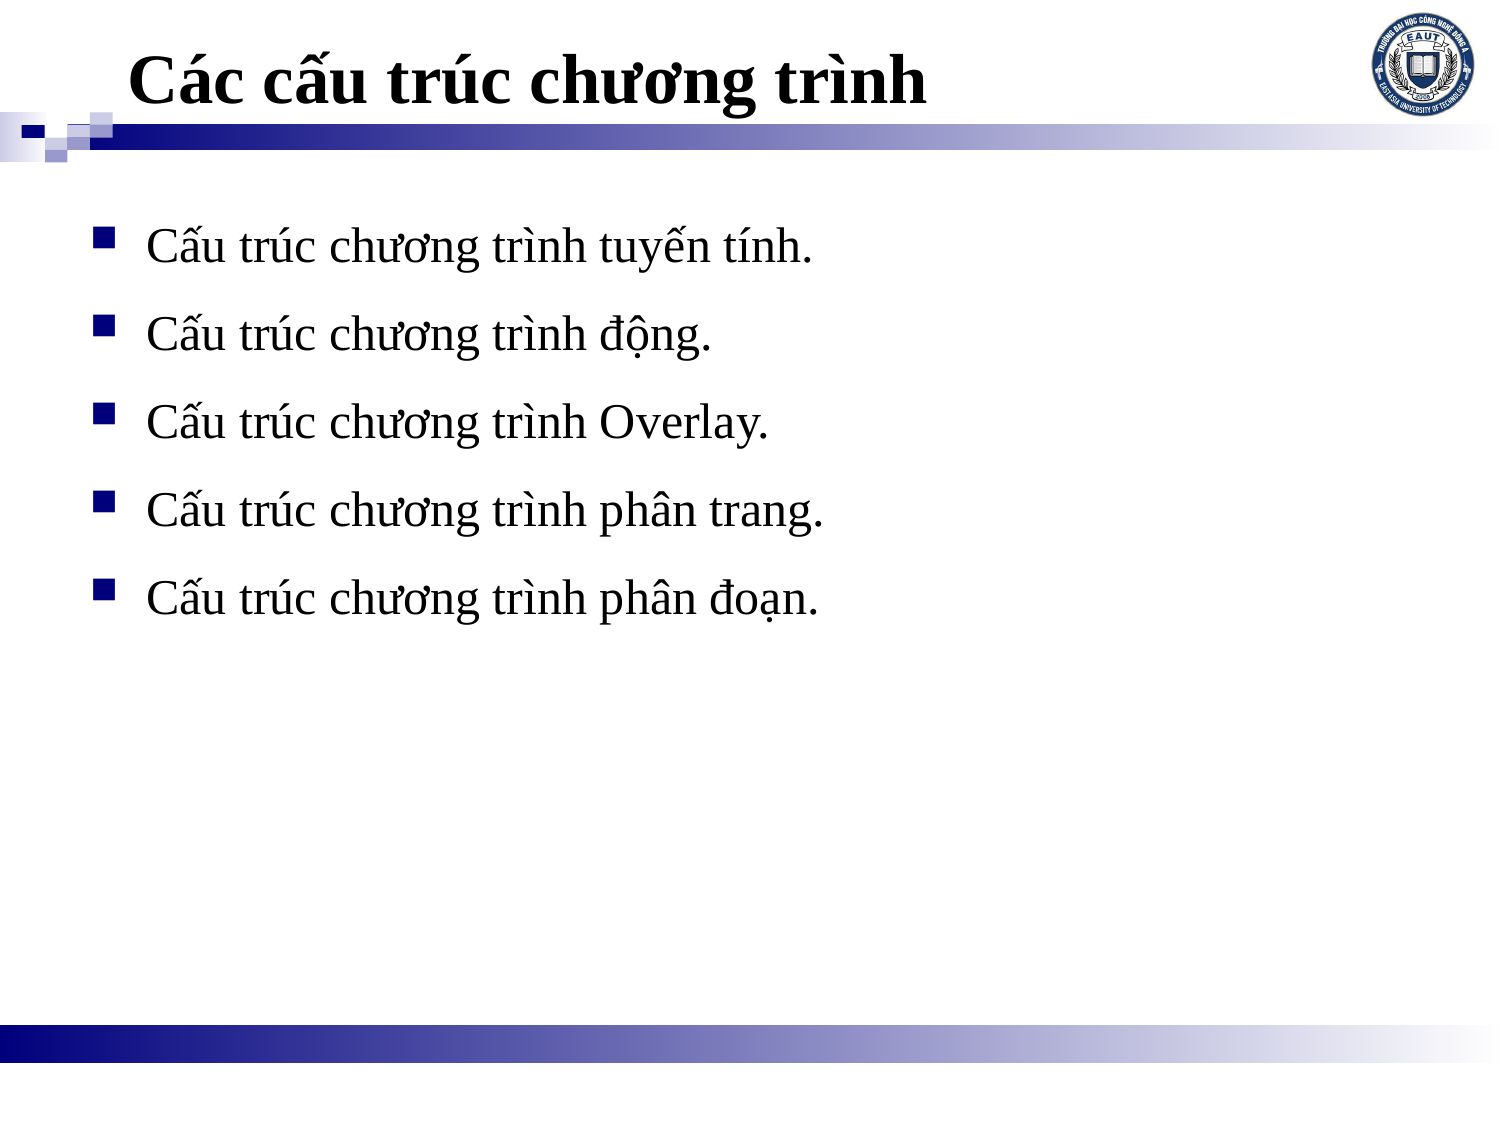

# Các cấu trúc chương trình
Cấu trúc chương trình tuyến tính.
Cấu trúc chương trình động.
Cấu trúc chương trình Overlay.
Cấu trúc chương trình phân trang.
Cấu trúc chương trình phân đoạn.